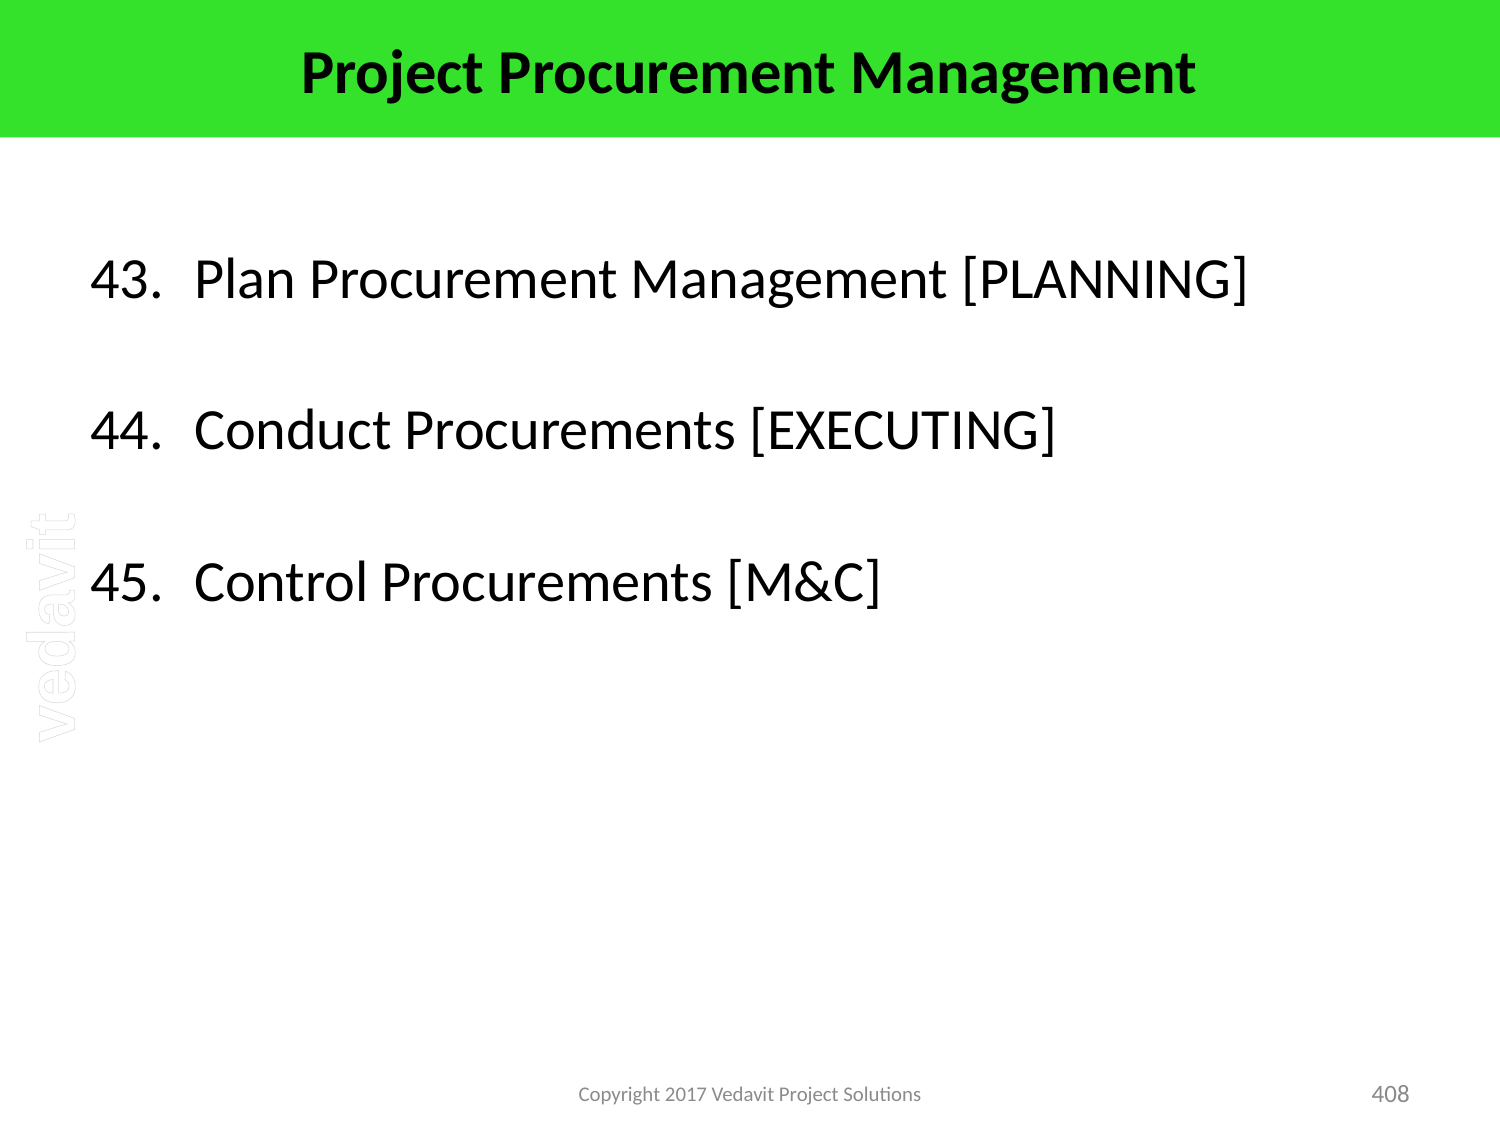

# Project Procurement Management
Plan Procurement Management [PLANNING]
Conduct Procurements [EXECUTING]
Control Procurements [M&C]
Copyright 2017 Vedavit Project Solutions
408